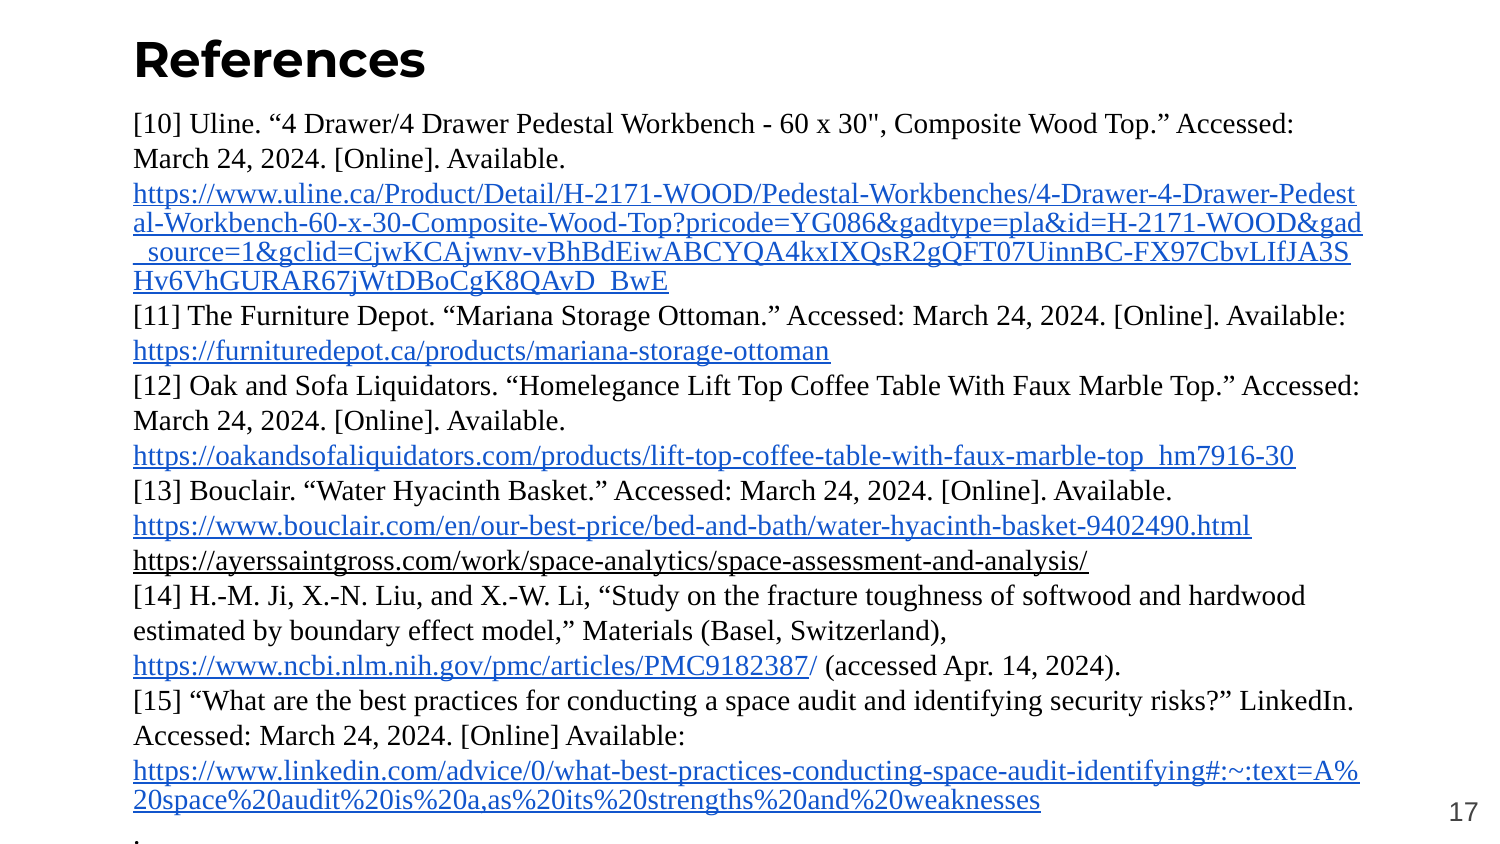

# References
[10] Uline. “4 Drawer/4 Drawer Pedestal Workbench - 60 x 30", Composite Wood Top.” Accessed: March 24, 2024. [Online]. Available. https://www.uline.ca/Product/Detail/H-2171-WOOD/Pedestal-Workbenches/4-Drawer-4-Drawer-Pedestal-Workbench-60-x-30-Composite-Wood-Top?pricode=YG086&gadtype=pla&id=H-2171-WOOD&gad_source=1&gclid=CjwKCAjwnv-vBhBdEiwABCYQA4kxIXQsR2gQFT07UinnBC-FX97CbvLIfJA3SHv6VhGURAR67jWtDBoCgK8QAvD_BwE
[11] The Furniture Depot. “Mariana Storage Ottoman.” Accessed: March 24, 2024. [Online]. Available: https://furnituredepot.ca/products/mariana-storage-ottoman
[12] Oak and Sofa Liquidators. “Homelegance Lift Top Coffee Table With Faux Marble Top.” Accessed: March 24, 2024. [Online]. Available. https://oakandsofaliquidators.com/products/lift-top-coffee-table-with-faux-marble-top_hm7916-30
[13] Bouclair. “Water Hyacinth Basket.” Accessed: March 24, 2024. [Online]. Available. https://www.bouclair.com/en/our-best-price/bed-and-bath/water-hyacinth-basket-9402490.html
https://ayerssaintgross.com/work/space-analytics/space-assessment-and-analysis/
[14] H.-M. Ji, X.-N. Liu, and X.-W. Li, “Study on the fracture toughness of softwood and hardwood estimated by boundary effect model,” Materials (Basel, Switzerland), https://www.ncbi.nlm.nih.gov/pmc/articles/PMC9182387/ (accessed Apr. 14, 2024).
[15] “What are the best practices for conducting a space audit and identifying security risks?” LinkedIn. Accessed: March 24, 2024. [Online] Available: https://www.linkedin.com/advice/0/what-best-practices-conducting-space-audit-identifying#:~:text=A%20space%20audit%20is%20a,as%20its%20strengths%20and%20weaknesses.

17